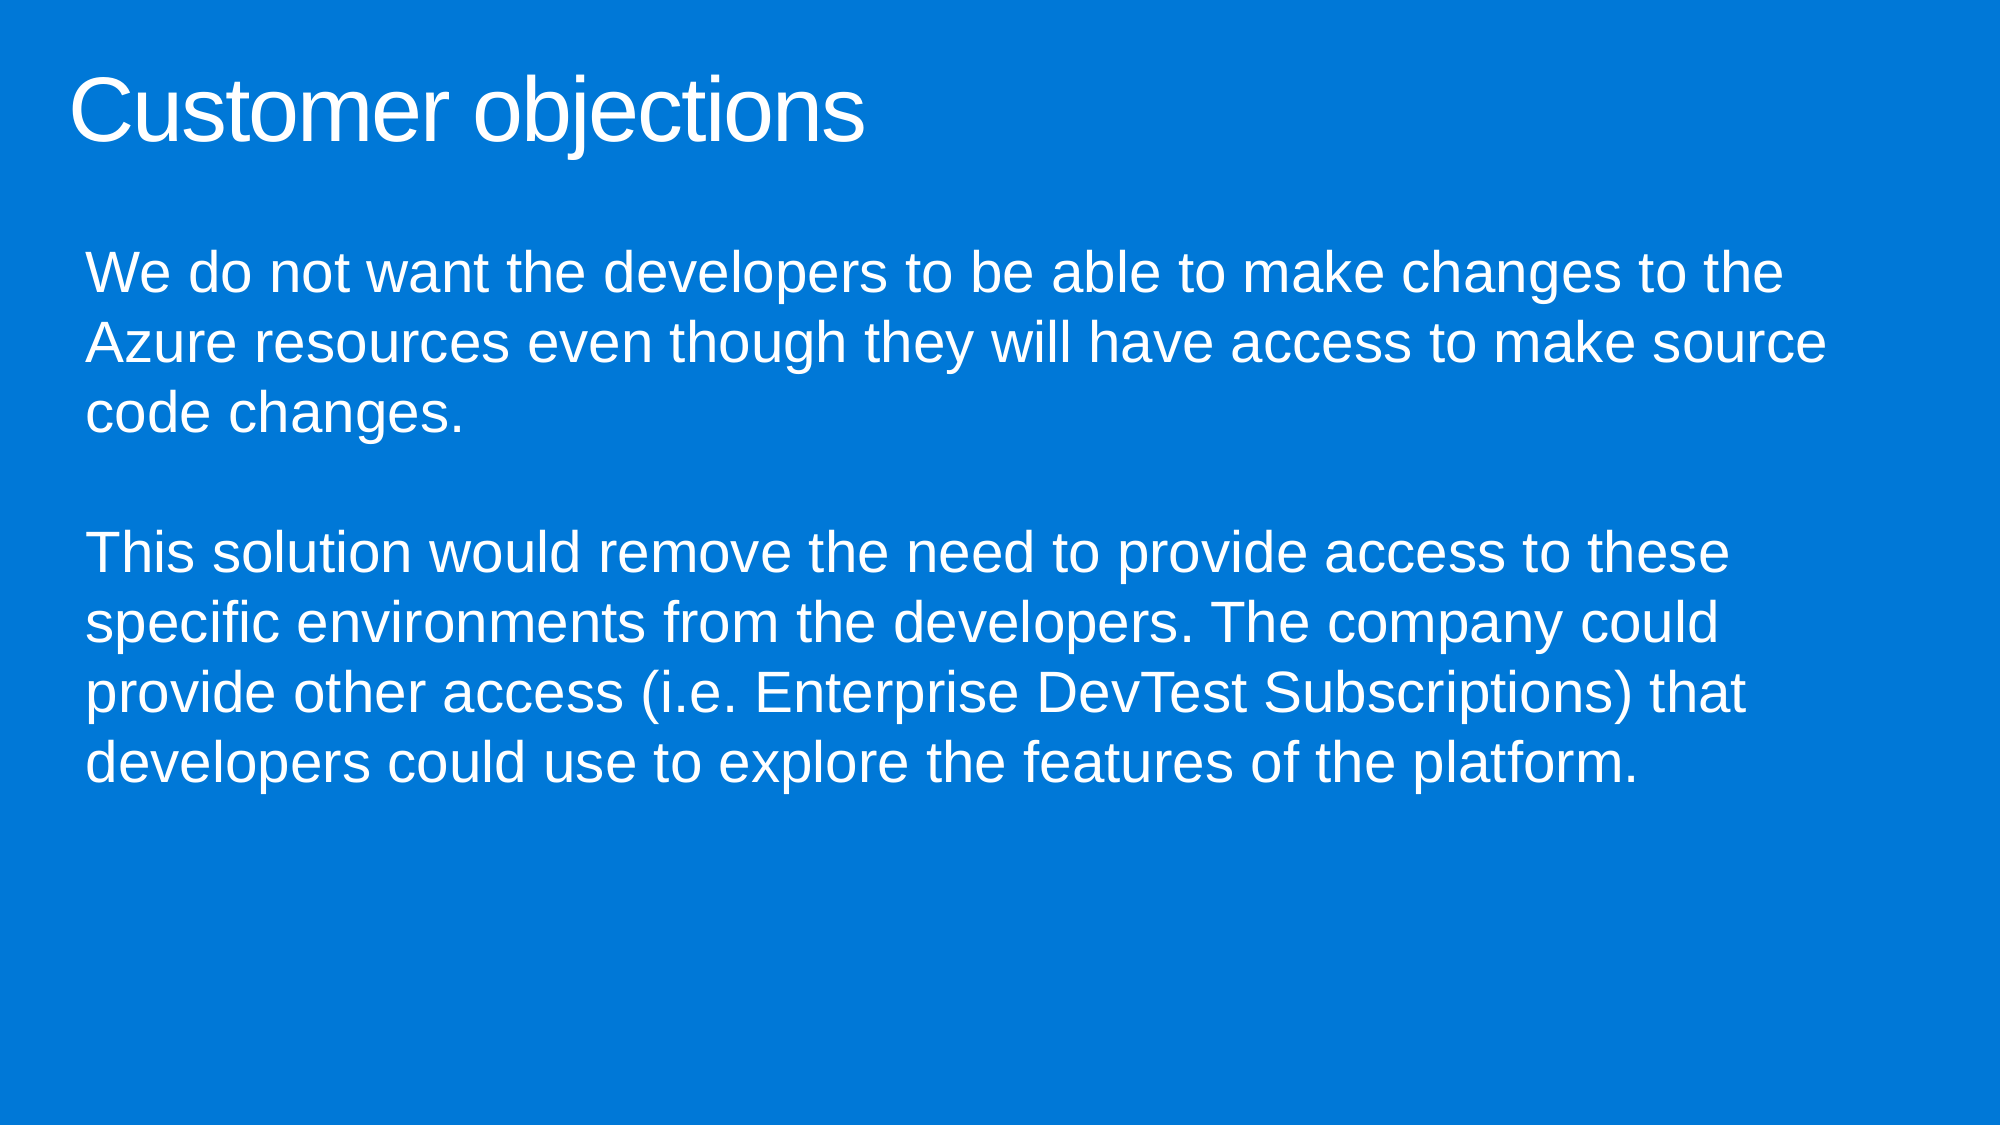

# Customer objections
We do not want the developers to be able to make changes to the Azure resources even though they will have access to make source code changes.

This solution would remove the need to provide access to these specific environments from the developers. The company could provide other access (i.e. Enterprise DevTest Subscriptions) that developers could use to explore the features of the platform.